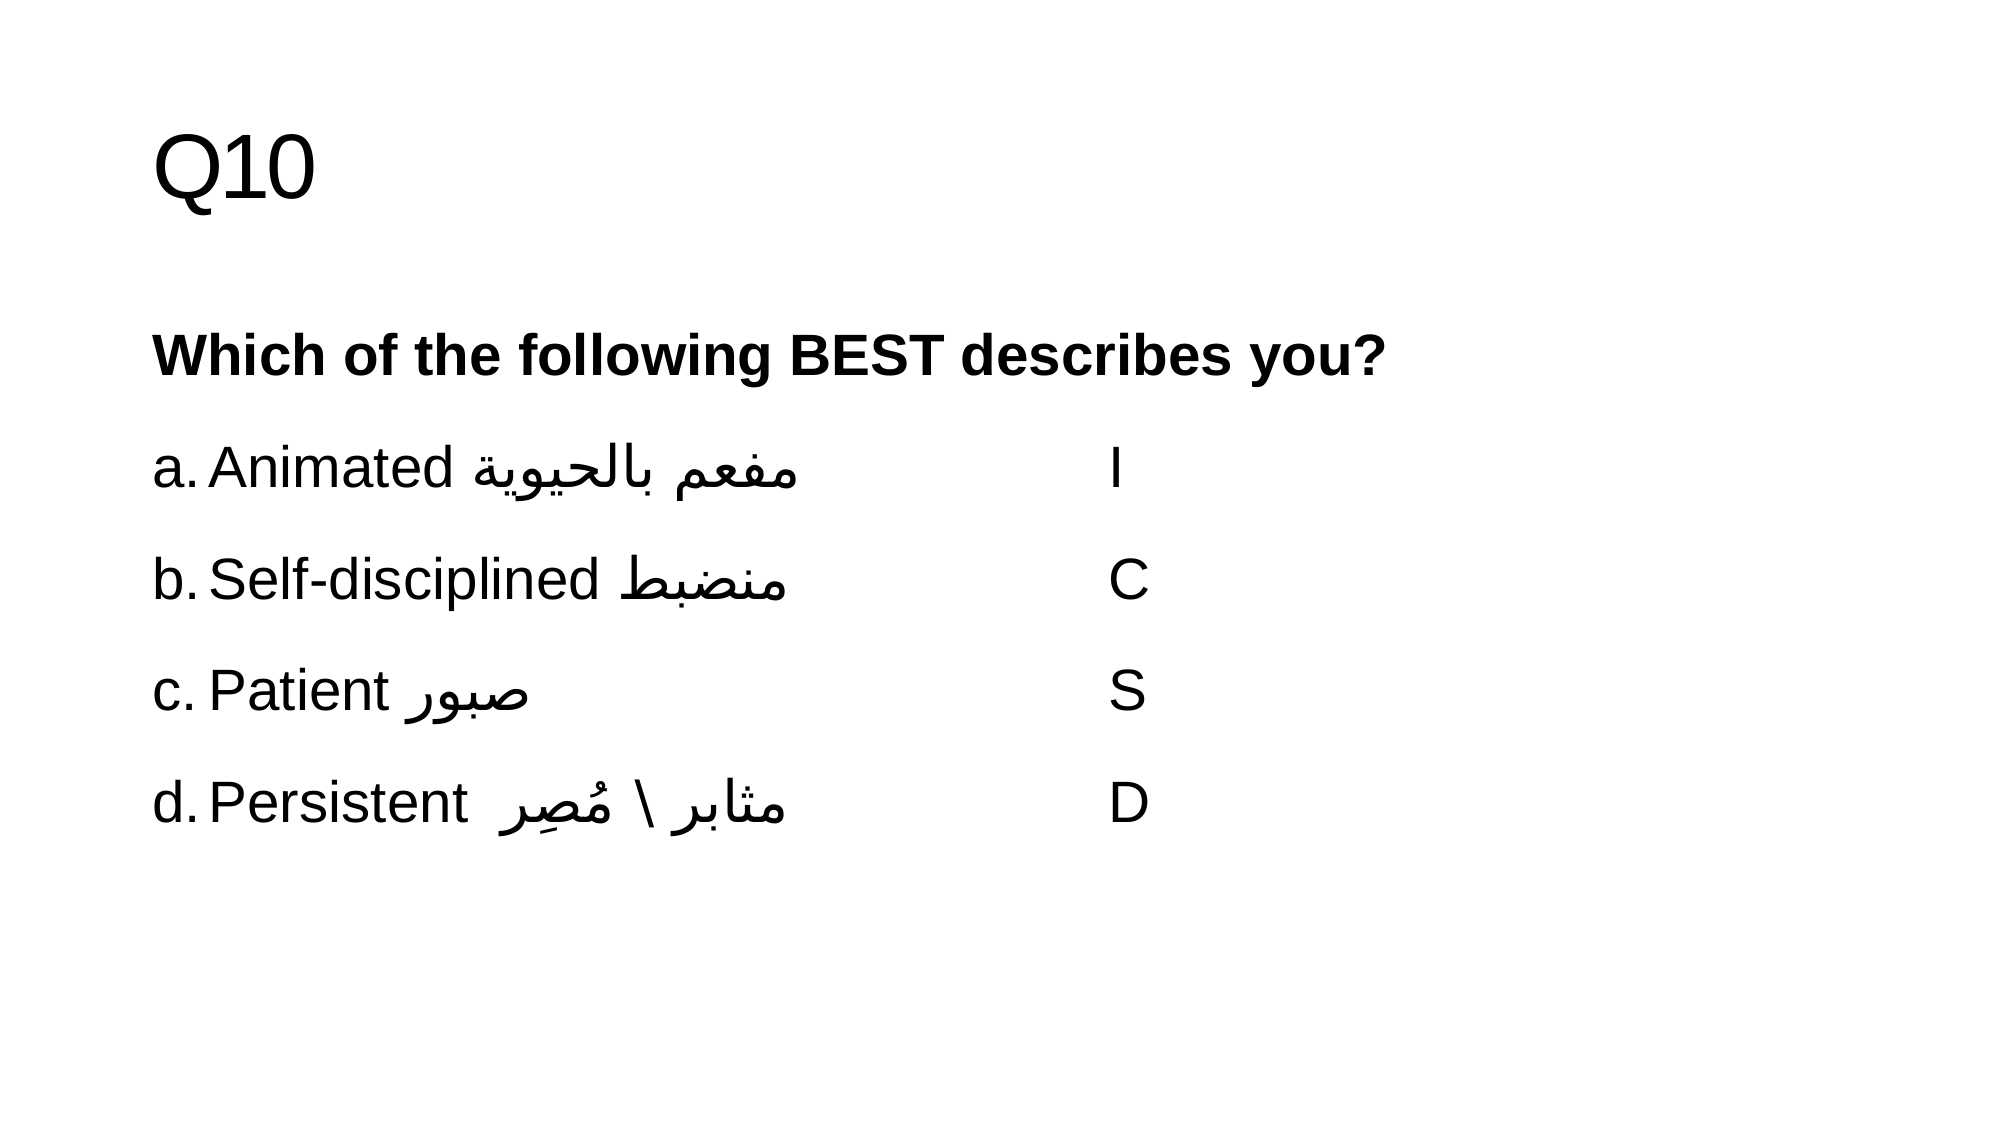

# Q10
Which of the following BEST describes you?
Animated مفعم بالحيوية 		I
Self-disciplined منضبط			C
Patient صبور 				S
Persistent  مثابر \ مُصِر 			D